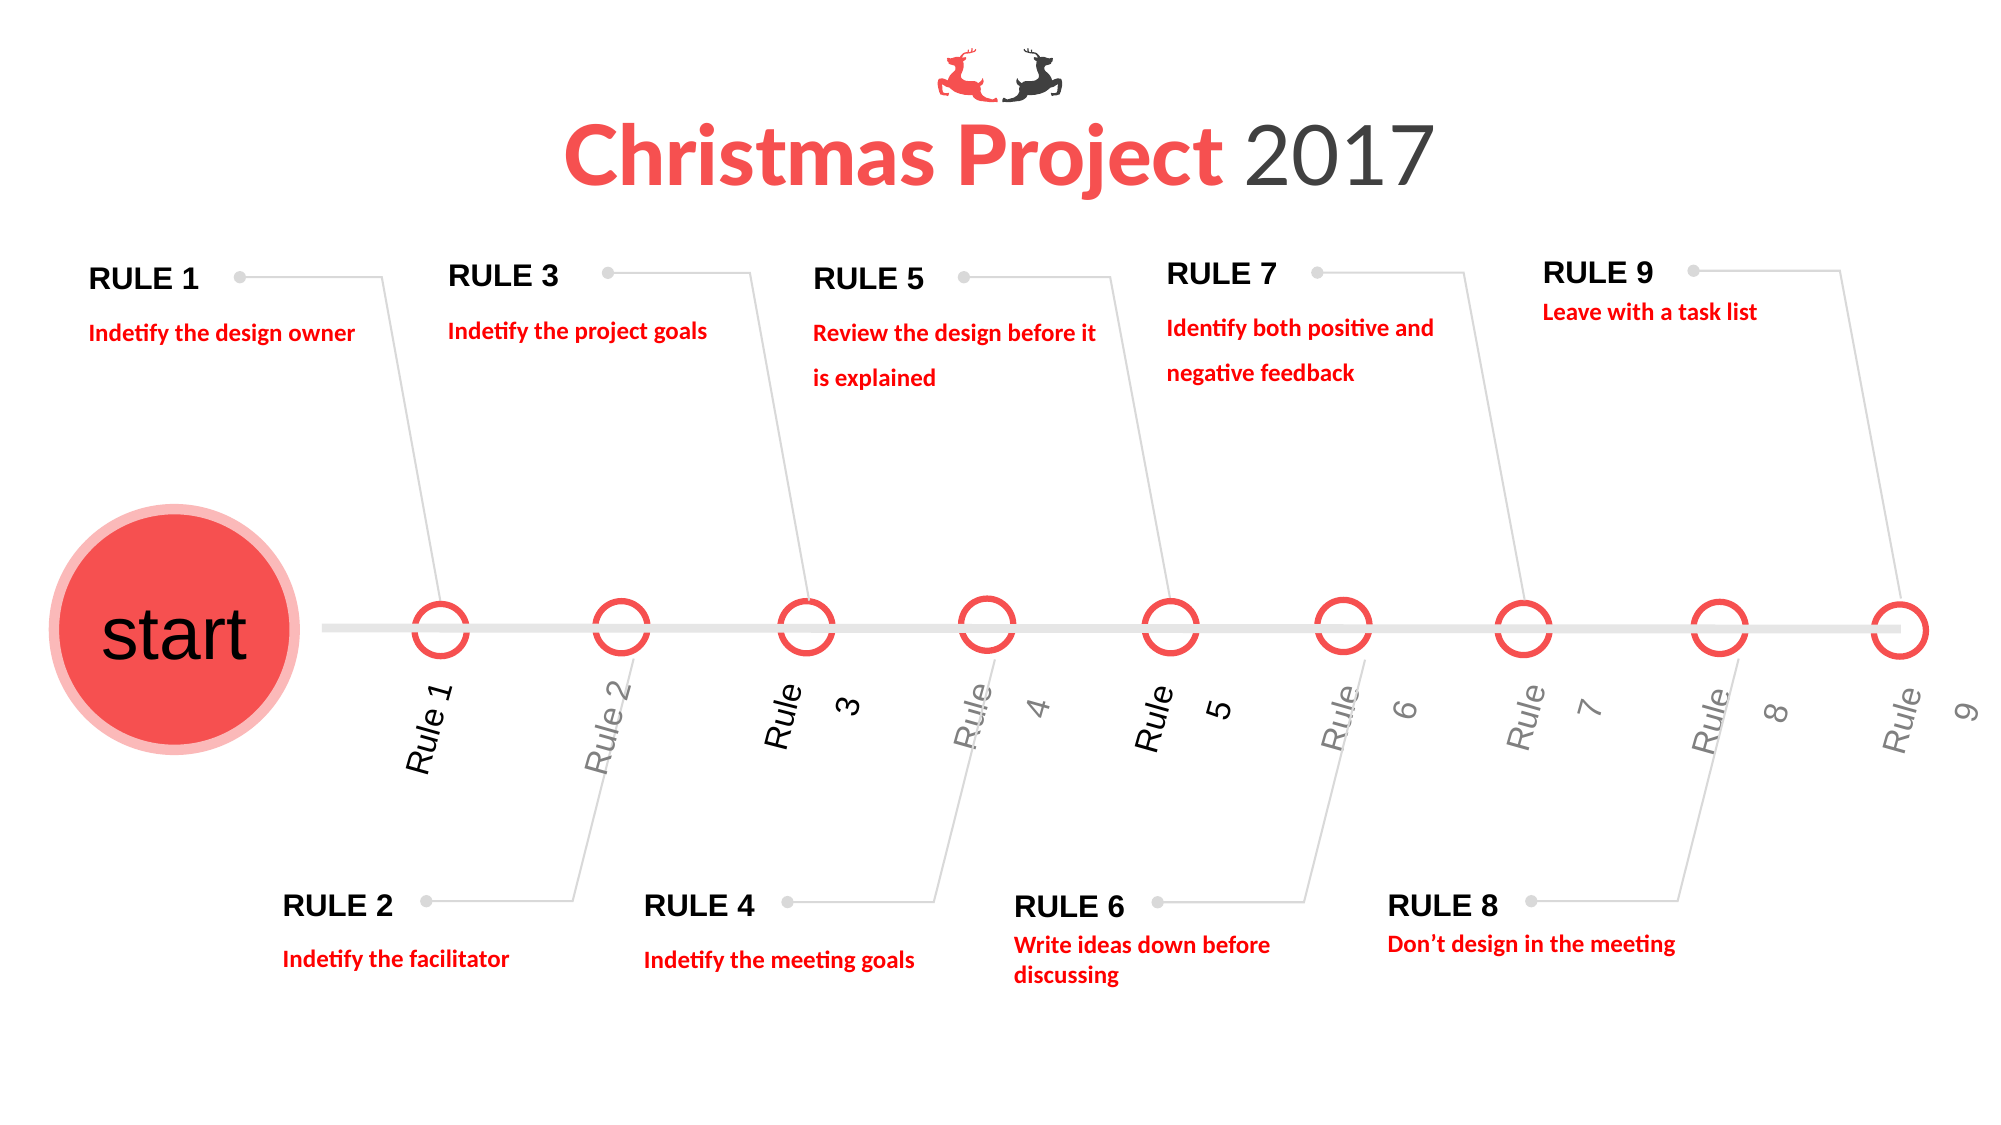

Christmas Project 2017
Rule 9
Rule 7
Rule 3
Rule 1
Rule 5

Leave with a task list
Identify both positive and negative feedback
Indetify the project goals
Indetify the design owner
Review the design before it is explained
start

Rule 3
Rule 4
Rule 6
Rule 5
Rule 7
Rule 8
Rule 9
Rule 1
Rule 2
Rule 2
Rule 8
Rule 4
Rule 6
Indetify the facilitator
Don’t design in the meeting
Indetify the meeting goals
Write ideas down before discussing